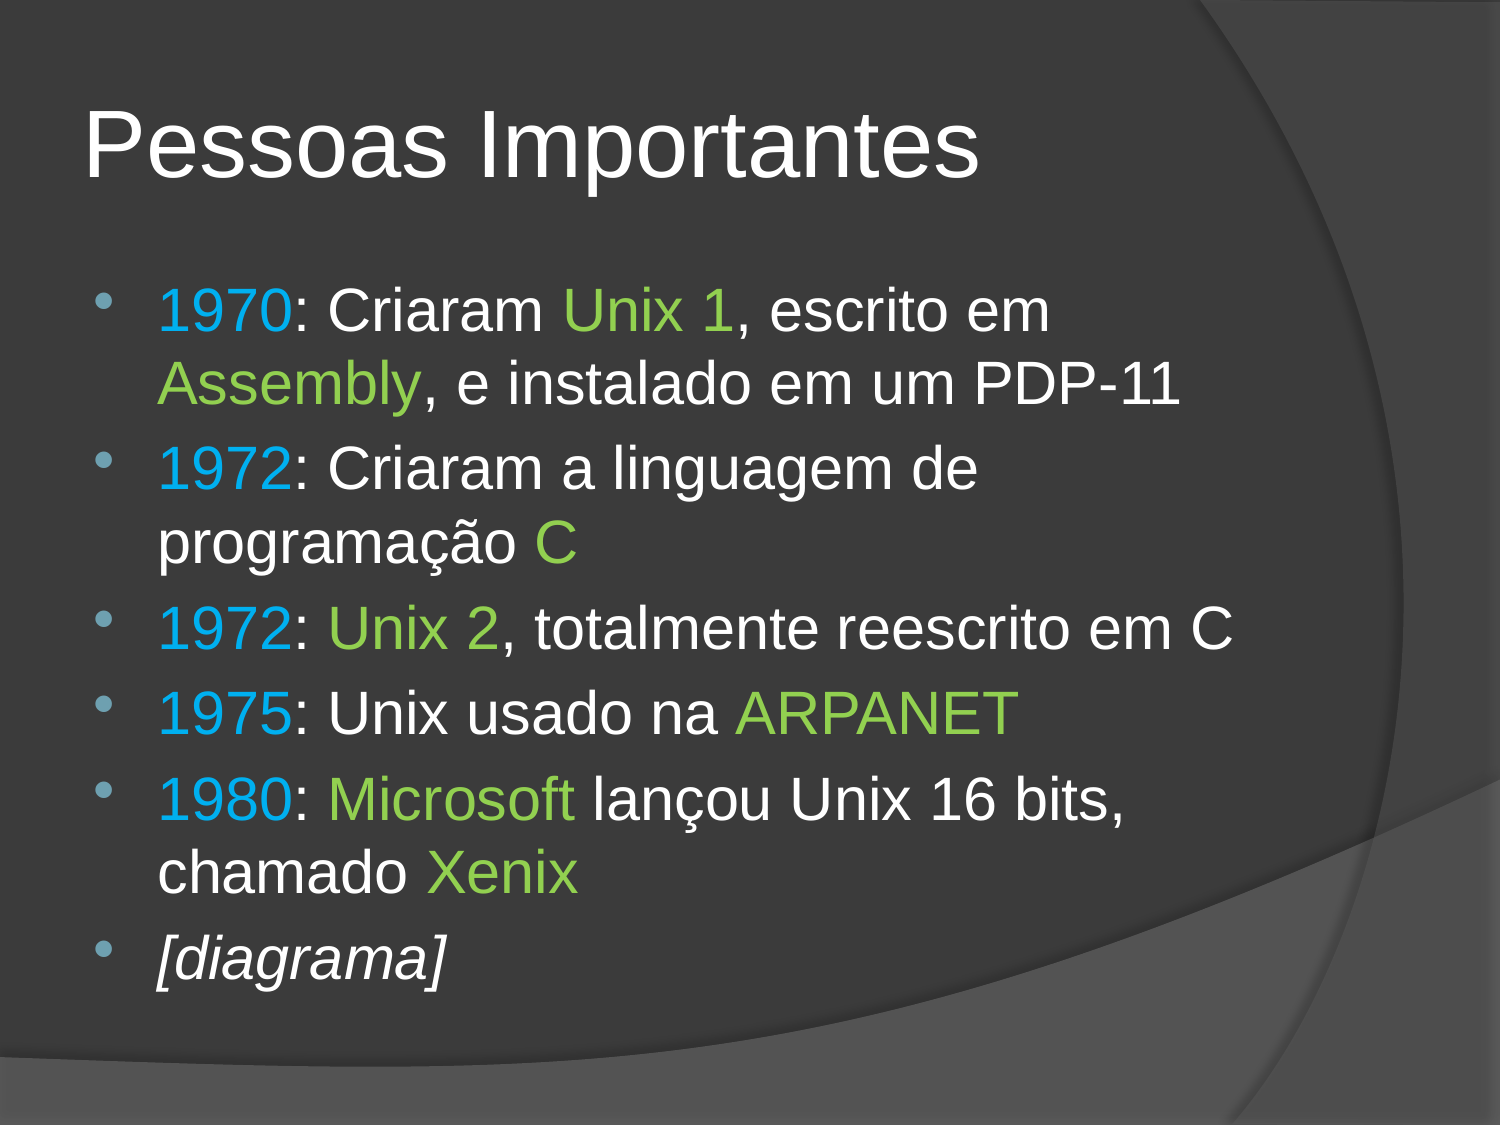

# Pessoas Importantes
1970: Criaram Unix 1, escrito em Assembly, e instalado em um PDP-11
1972: Criaram a linguagem de programação C
1972: Unix 2, totalmente reescrito em C
1975: Unix usado na ARPANET
1980: Microsoft lançou Unix 16 bits, chamado Xenix
[diagrama]